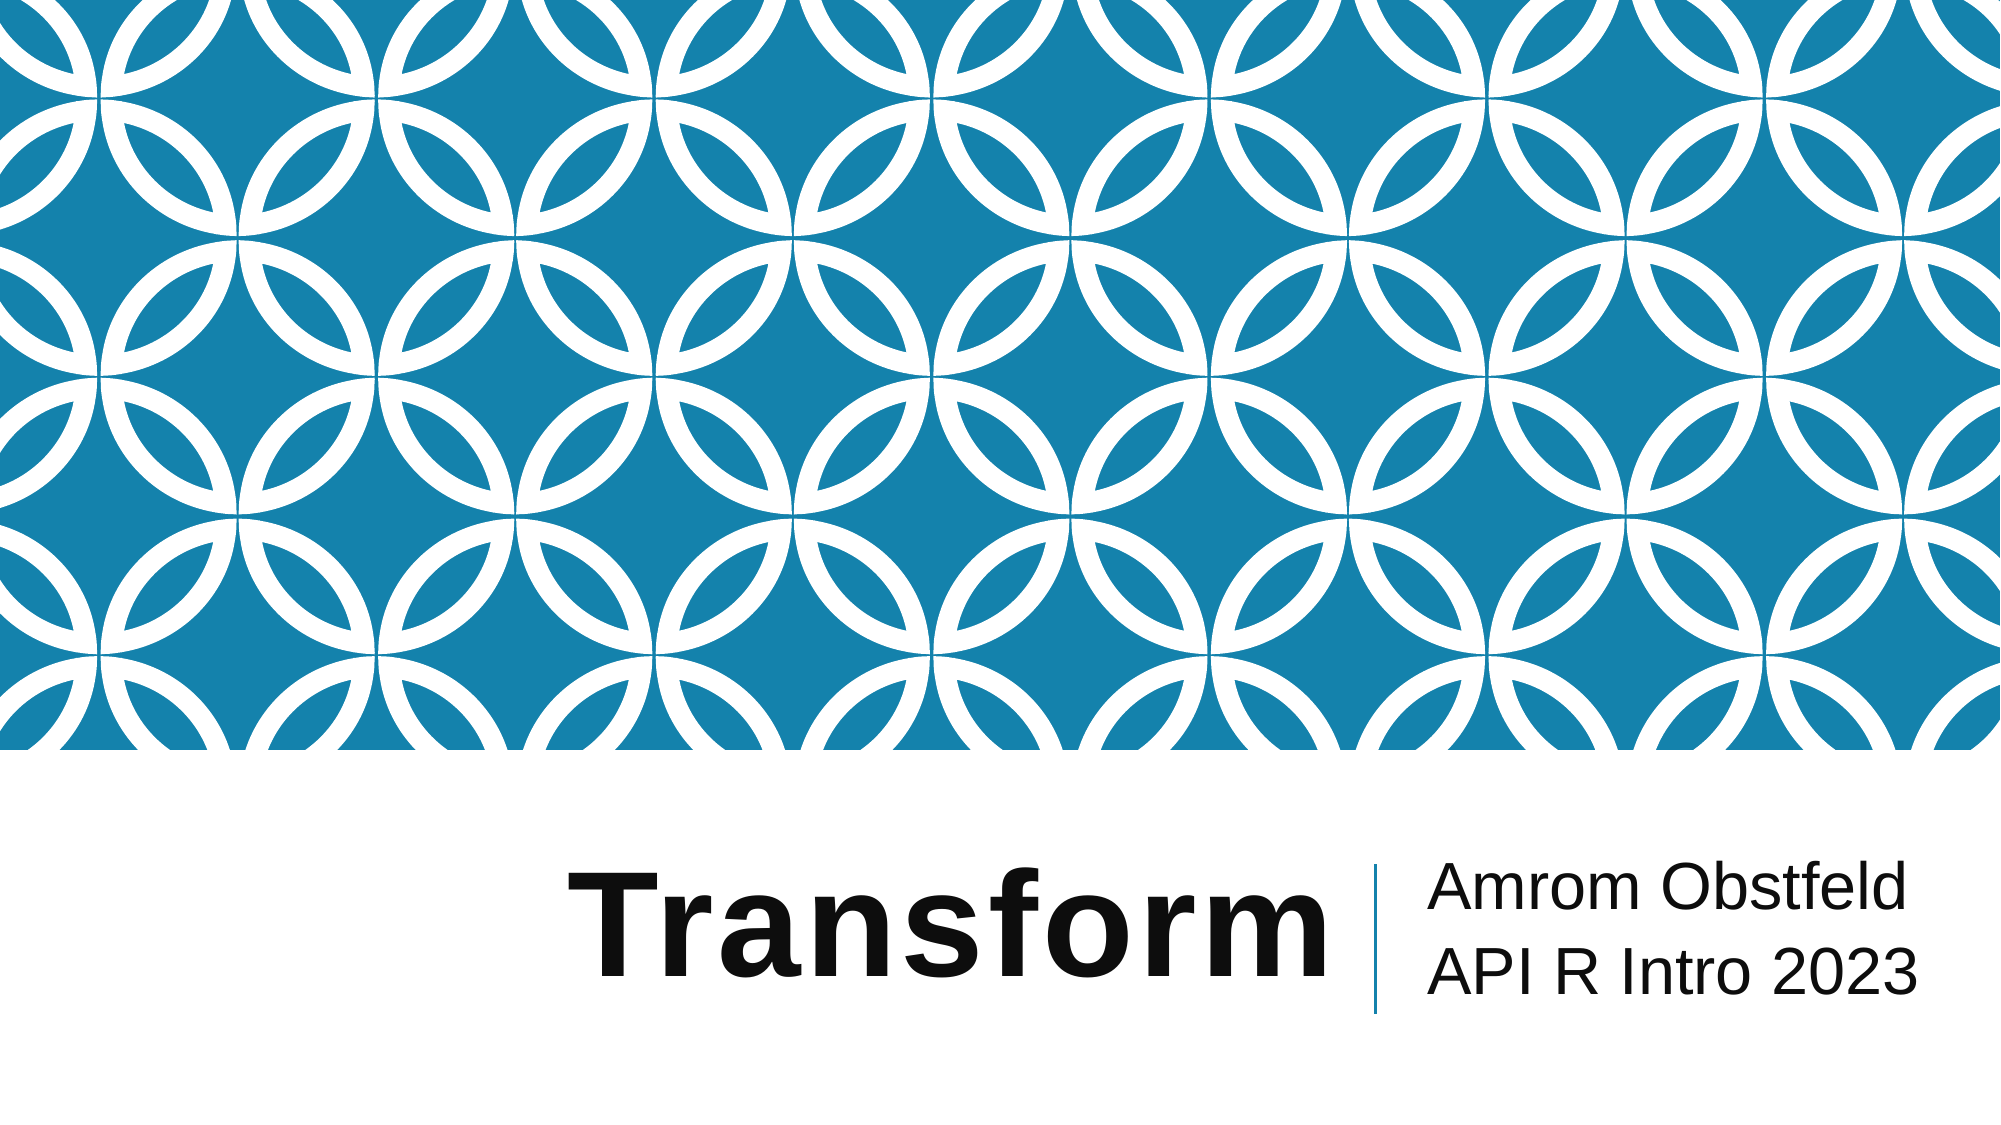

Amrom Obstfeld
API R Intro 2023
# Transform